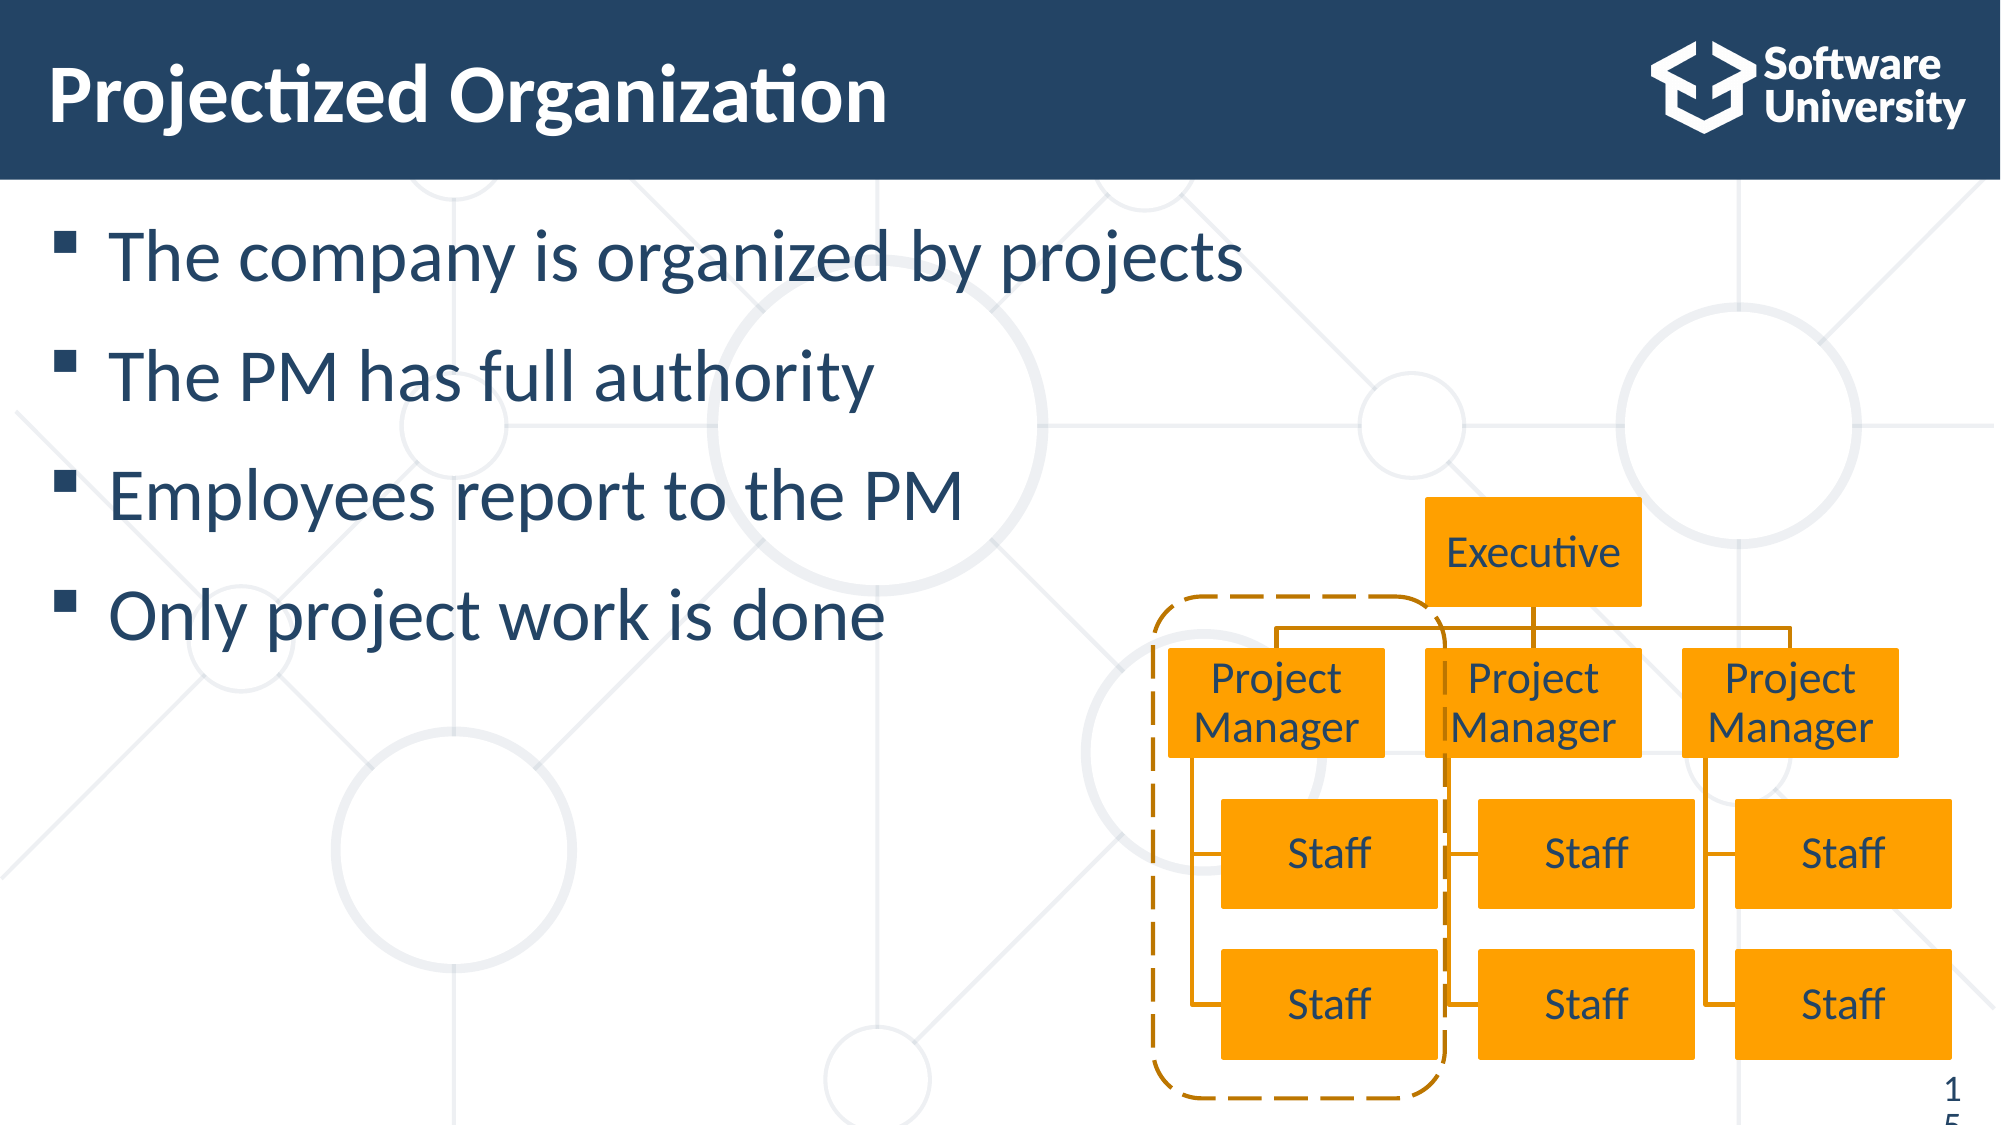

15
# Projectized Organization
The company is organized by projects
The PM has full authority
Employees report to the PM
Only project work is done
Executive
Project Manager
Staff
Staff
Project Manager
Staff
Staff
Project Manager
Staff
Staff